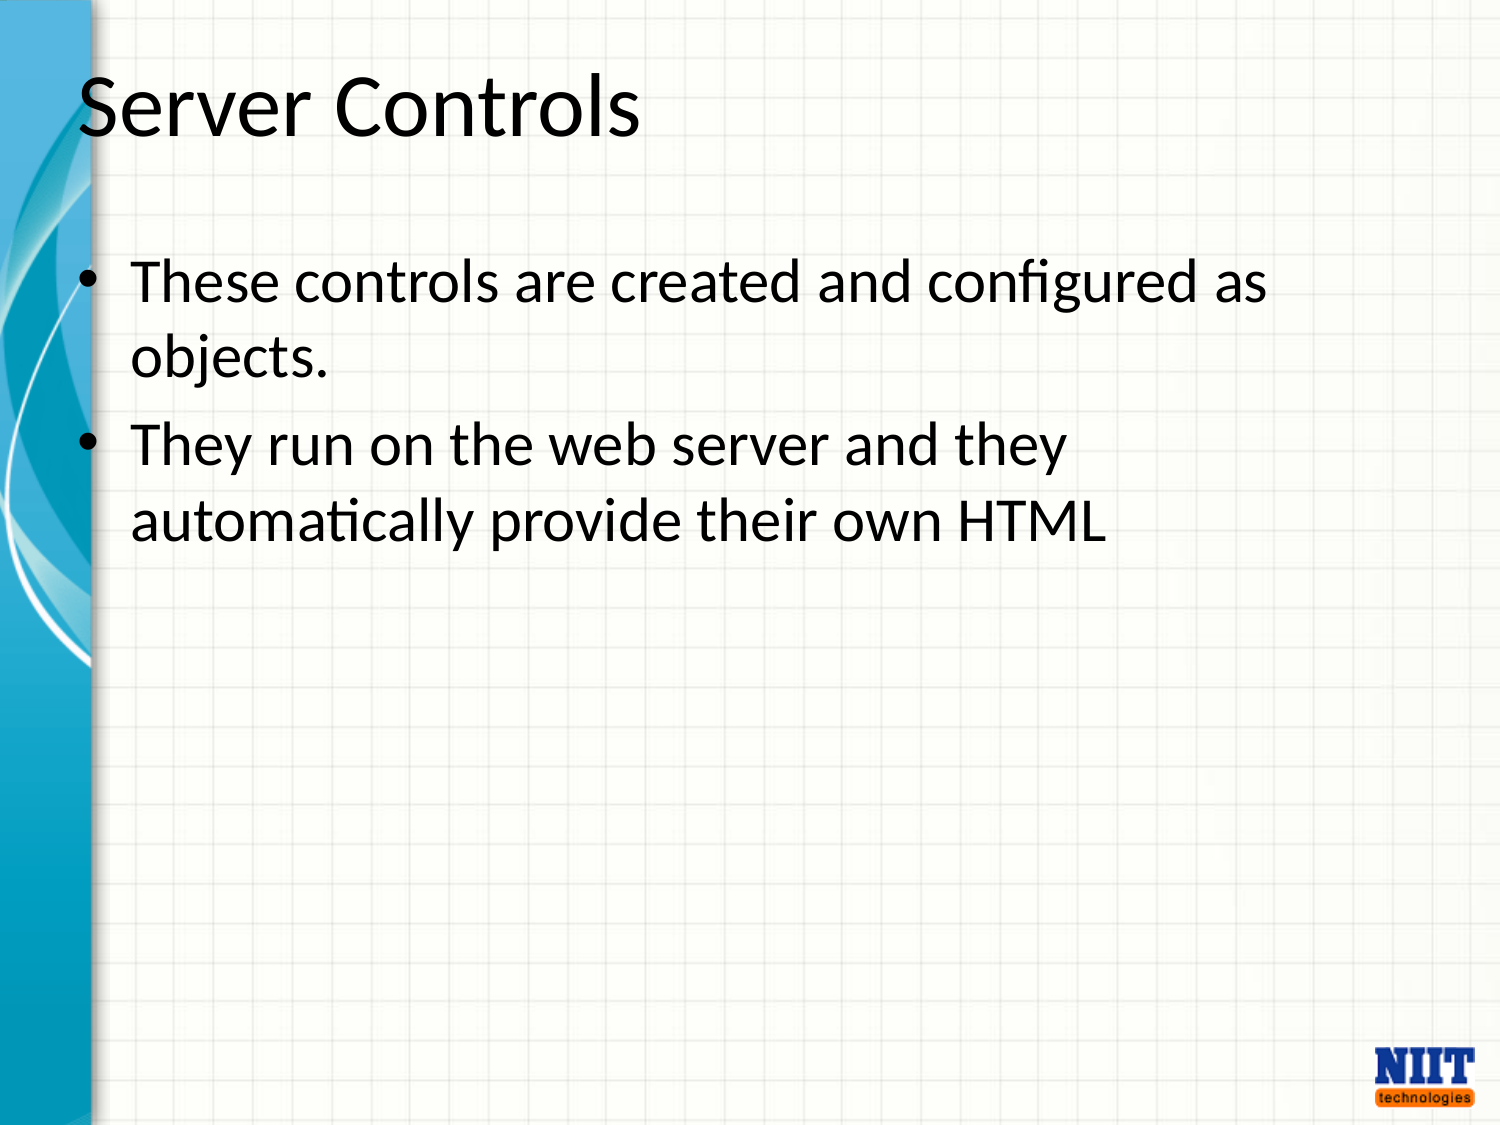

# Server Controls
These controls are created and configured as objects.
They run on the web server and they automatically provide their own HTML